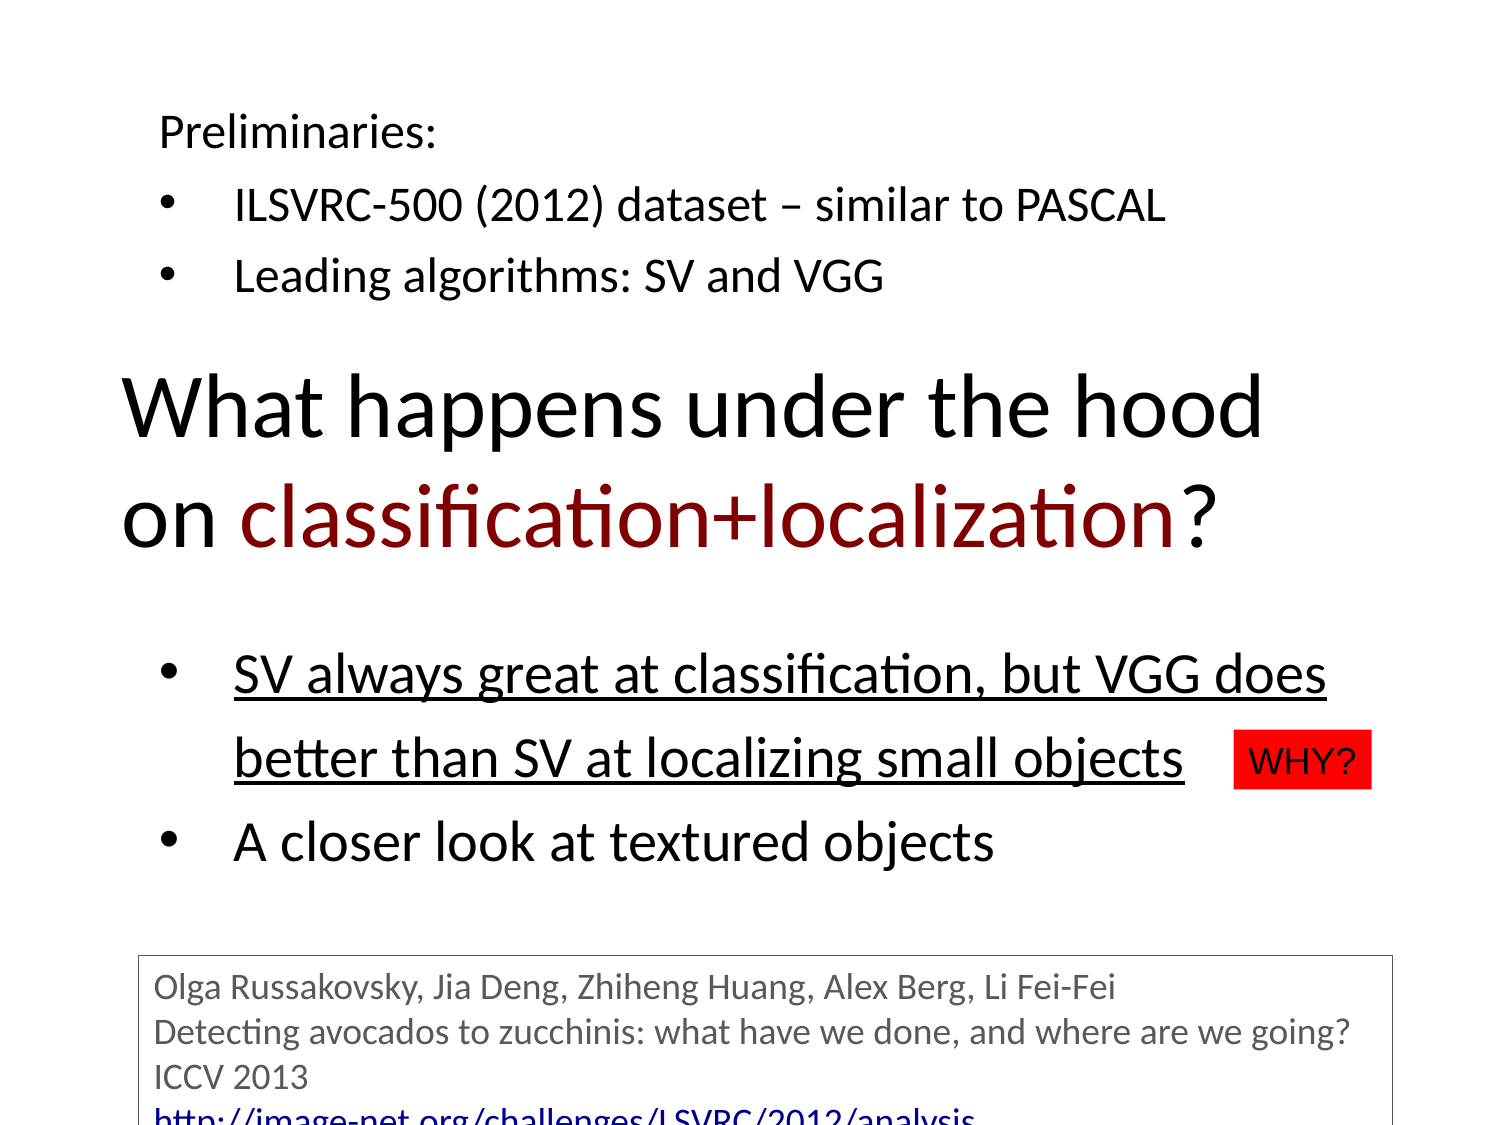

Preliminaries:
ILSVRC-500 (2012) dataset – similar to PASCAL
Leading algorithms: SV and VGG
What happens under the hood
on classification+localization?
SV always great at classification, but VGG does better than SV at localizing small objects
A closer look at textured objects
WHY?
Olga Russakovsky, Jia Deng, Zhiheng Huang, Alex Berg, Li Fei-Fei
Detecting avocados to zucchinis: what have we done, and where are we going? ICCV 2013 	        	      http://image-net.org/challenges/LSVRC/2012/analysis